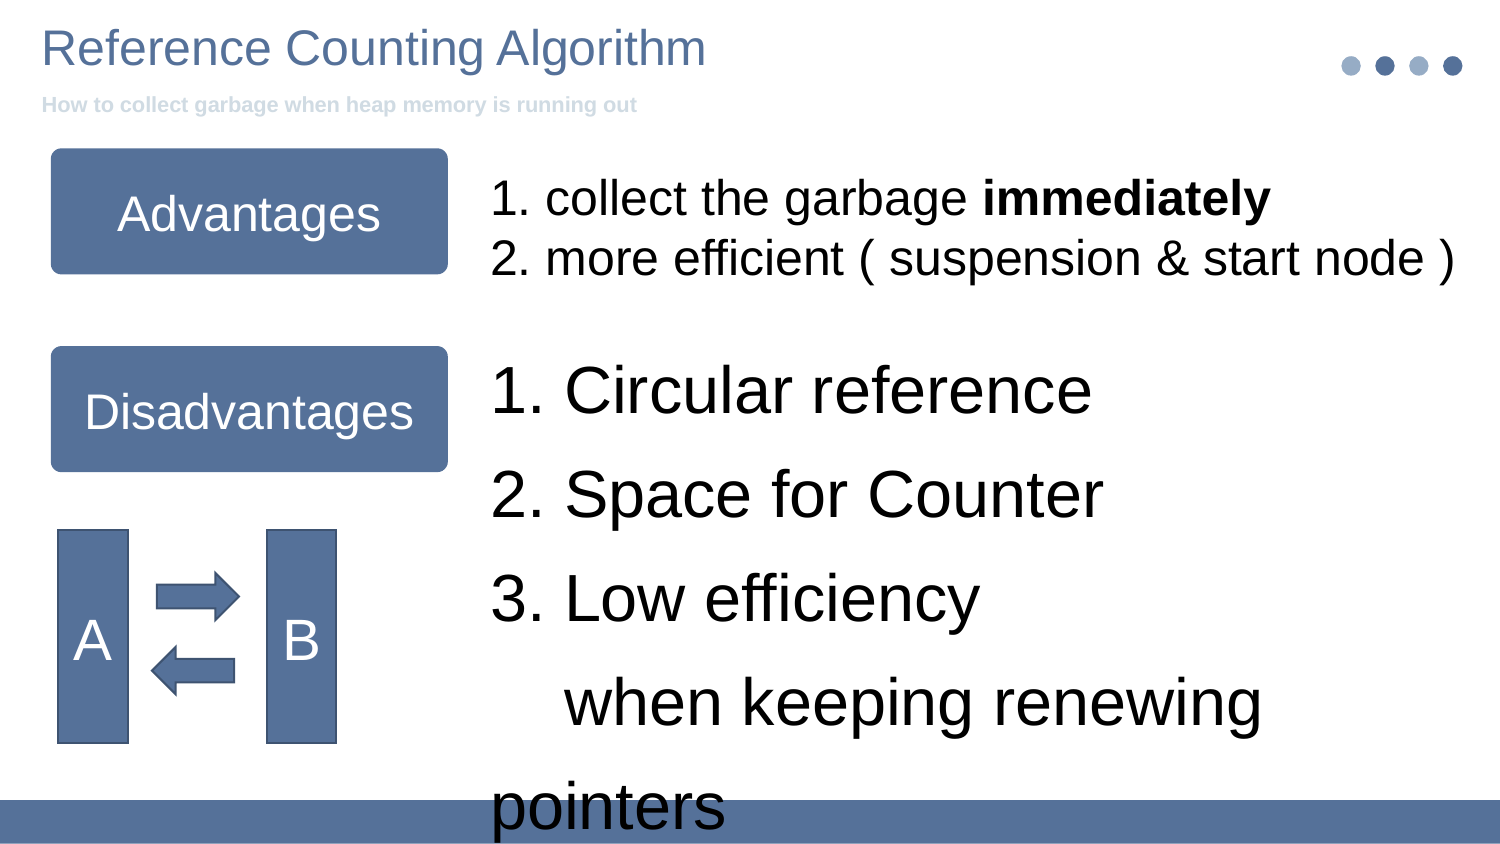

Reference Counting Algorithm

How to collect garbage when heap memory is running out
Advantages
1. collect the garbage immediately
2. more efficient ( suspension & start node )
1. Circular reference
2. Space for Counter
3. Low efficiency
    when keeping renewing pointers
Disadvantages
A
B